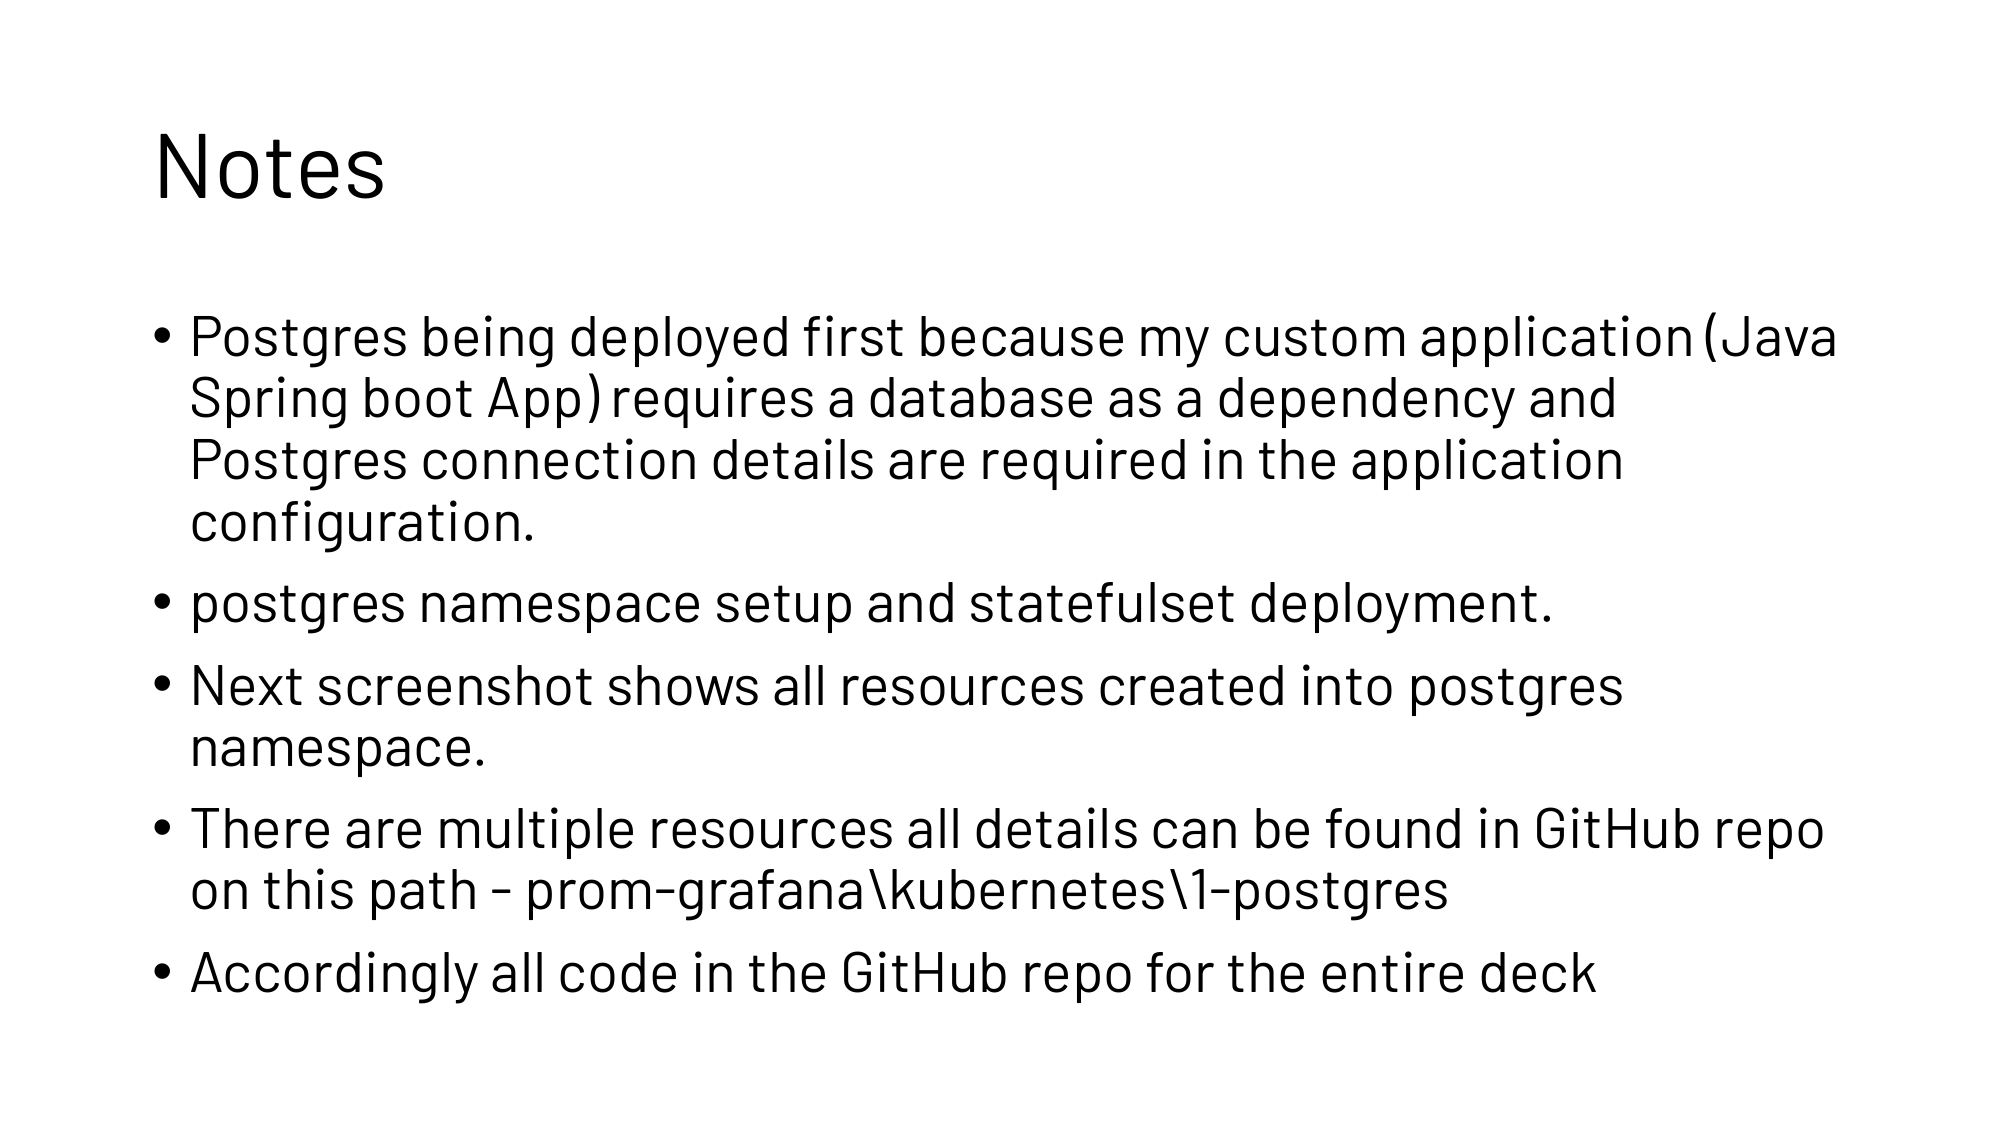

# Notes
Postgres being deployed first because my custom application (Java Spring boot App) requires a database as a dependency and Postgres connection details are required in the application configuration.
postgres namespace setup and statefulset deployment.
Next screenshot shows all resources created into postgres namespace.
There are multiple resources all details can be found in GitHub repo on this path - prom-grafana\kubernetes\1-postgres
Accordingly all code in the GitHub repo for the entire deck